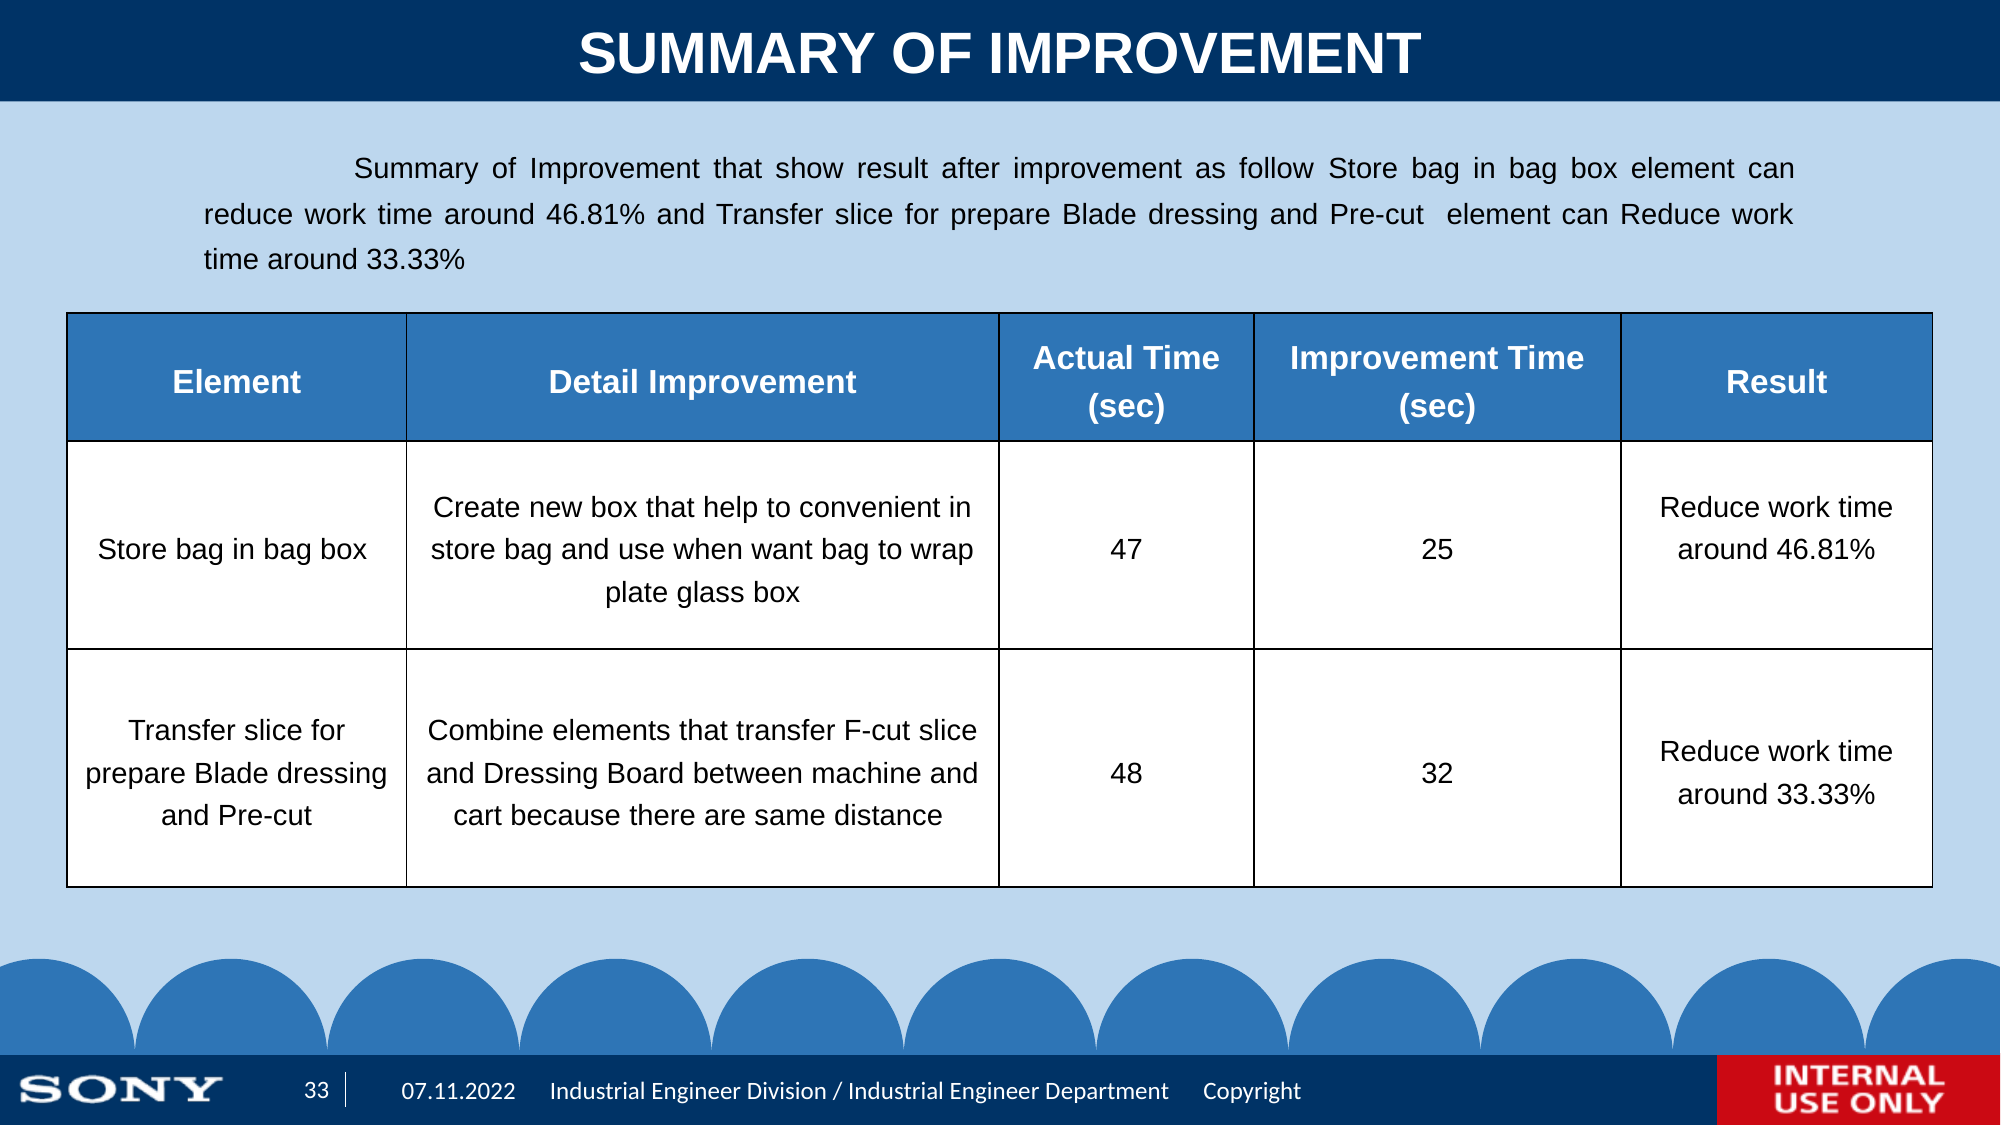

SUMMARY OF IMPROVEMENT
	Summary of Improvement that show result after improvement as follow Store bag in bag box element can reduce work time around 46.81% and Transfer slice for prepare Blade dressing and Pre-cut  element can Reduce work time around 33.33%
| Element | Detail Improvement | Actual Time (sec) | Improvement Time (sec) | Result |
| --- | --- | --- | --- | --- |
| Store bag in bag box | Create new box that help to convenient in store bag and use when want bag to wrap plate glass box | 47 | 25 | Reduce work time around 46.81% |
| Transfer slice for prepare Blade dressing and Pre-cut | Combine elements that transfer F-cut slice and Dressing Board between machine and cart because there are same distance | 48 | 32 | Reduce work time around 33.33% |